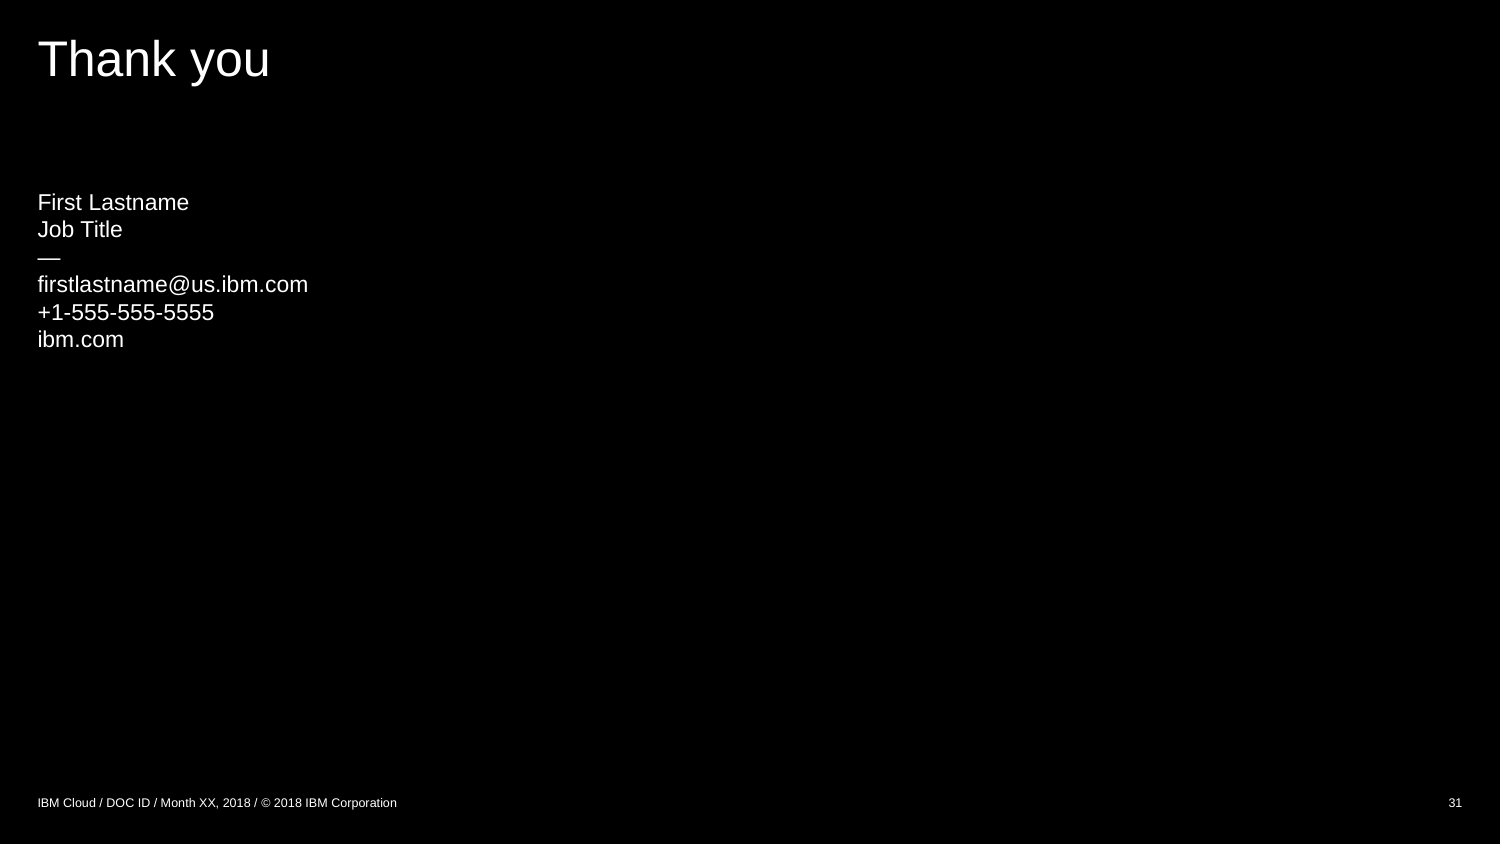

# Thank you
First Lastname
Job Title
—
firstlastname@us.ibm.com
+1-555-555-5555
ibm.com
IBM Cloud / DOC ID / Month XX, 2018 / © 2018 IBM Corporation
31